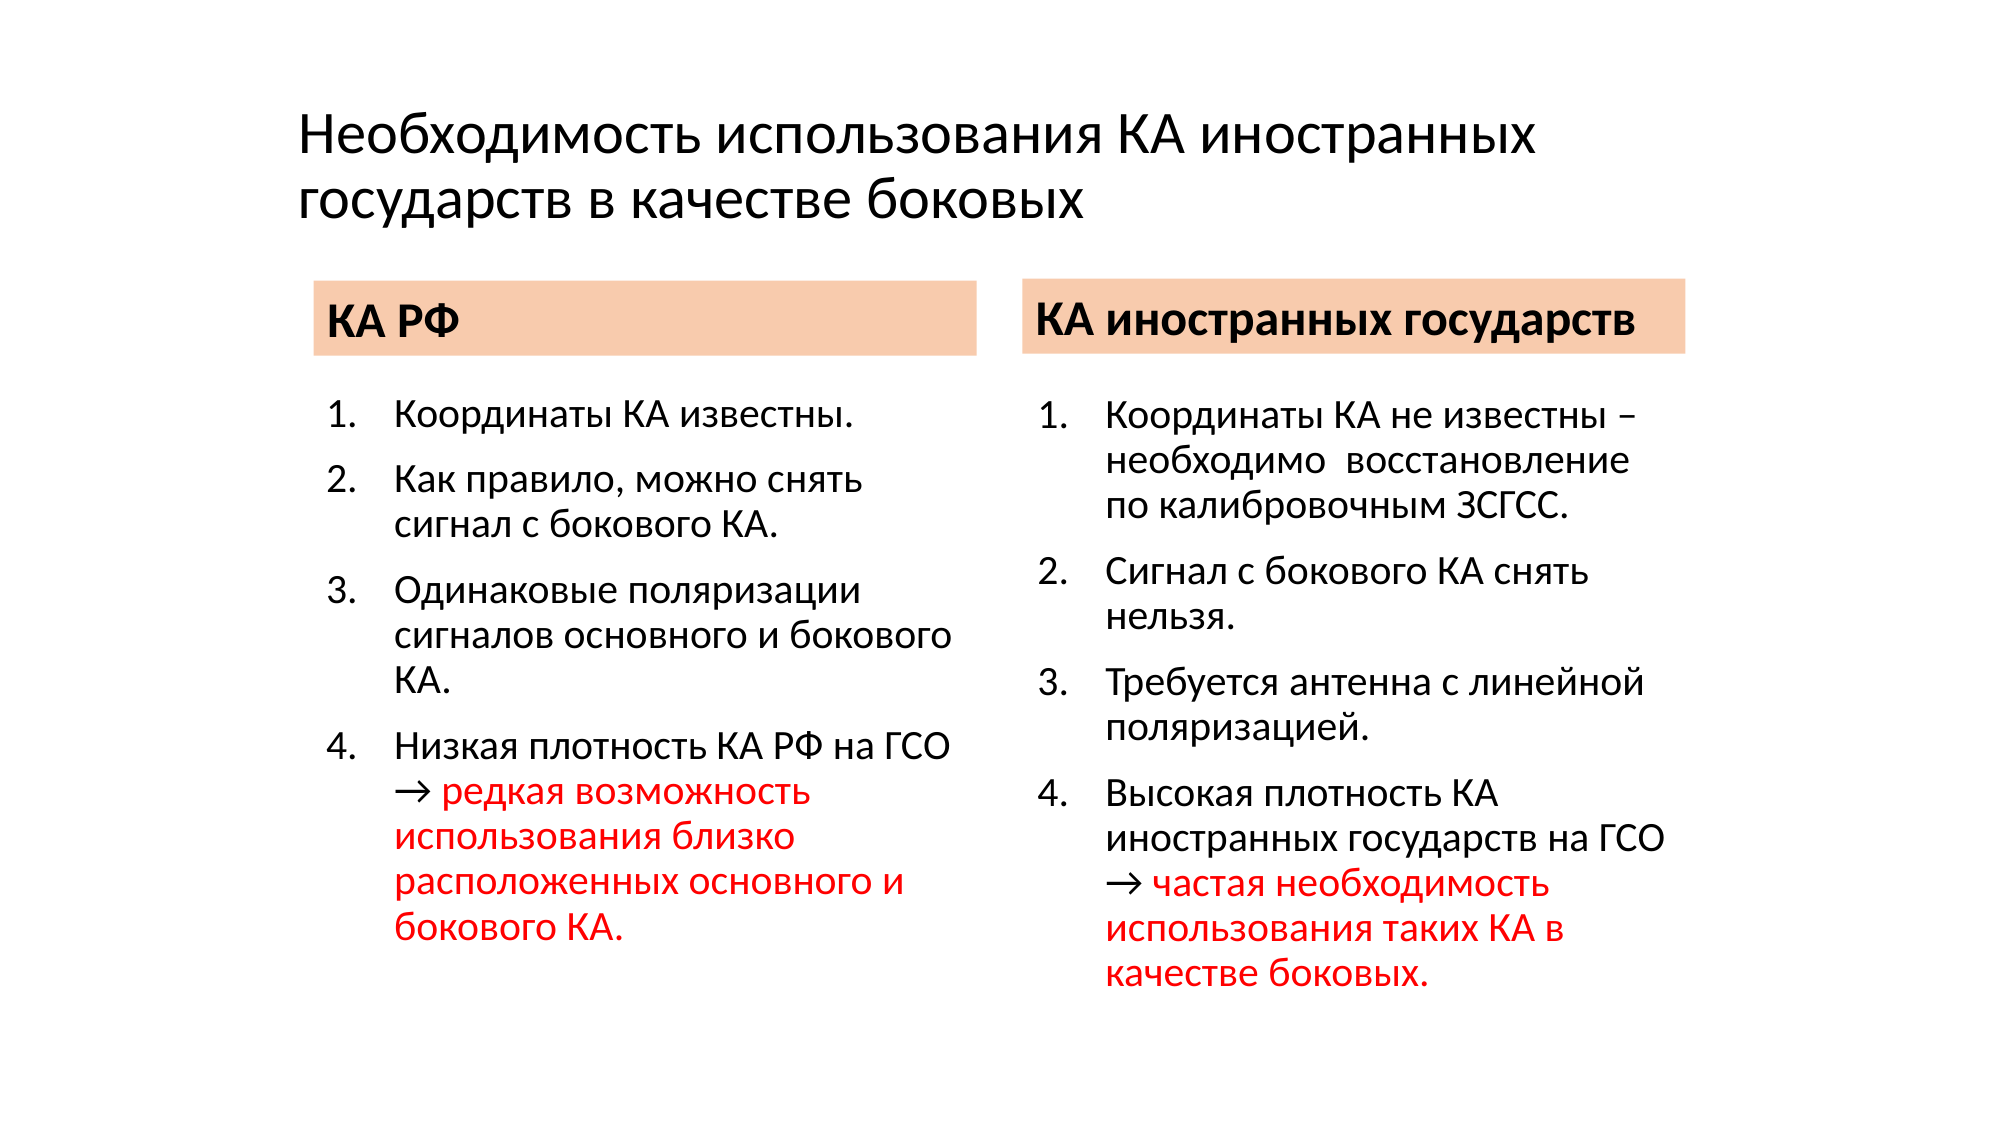

# Необходимость использования КА иностранных государств в качестве боковых
КА иностранных государств
КА РФ
Координаты КА известны.
Как правило, можно снять сигнал с бокового КА.
Одинаковые поляризации сигналов основного и бокового КА.
Низкая плотность КА РФ на ГСО → редкая возможность использования близко расположенных основного и бокового КА.
Координаты КА не известны –  необходимо  восстановление по калибровочным ЗСГСС.
Сигнал с бокового КА снять нельзя.
Требуется антенна с линейной поляризацией.
Высокая плотность КА иностранных государств на ГСО → частая необходимость использования таких КА в качестве боковых.